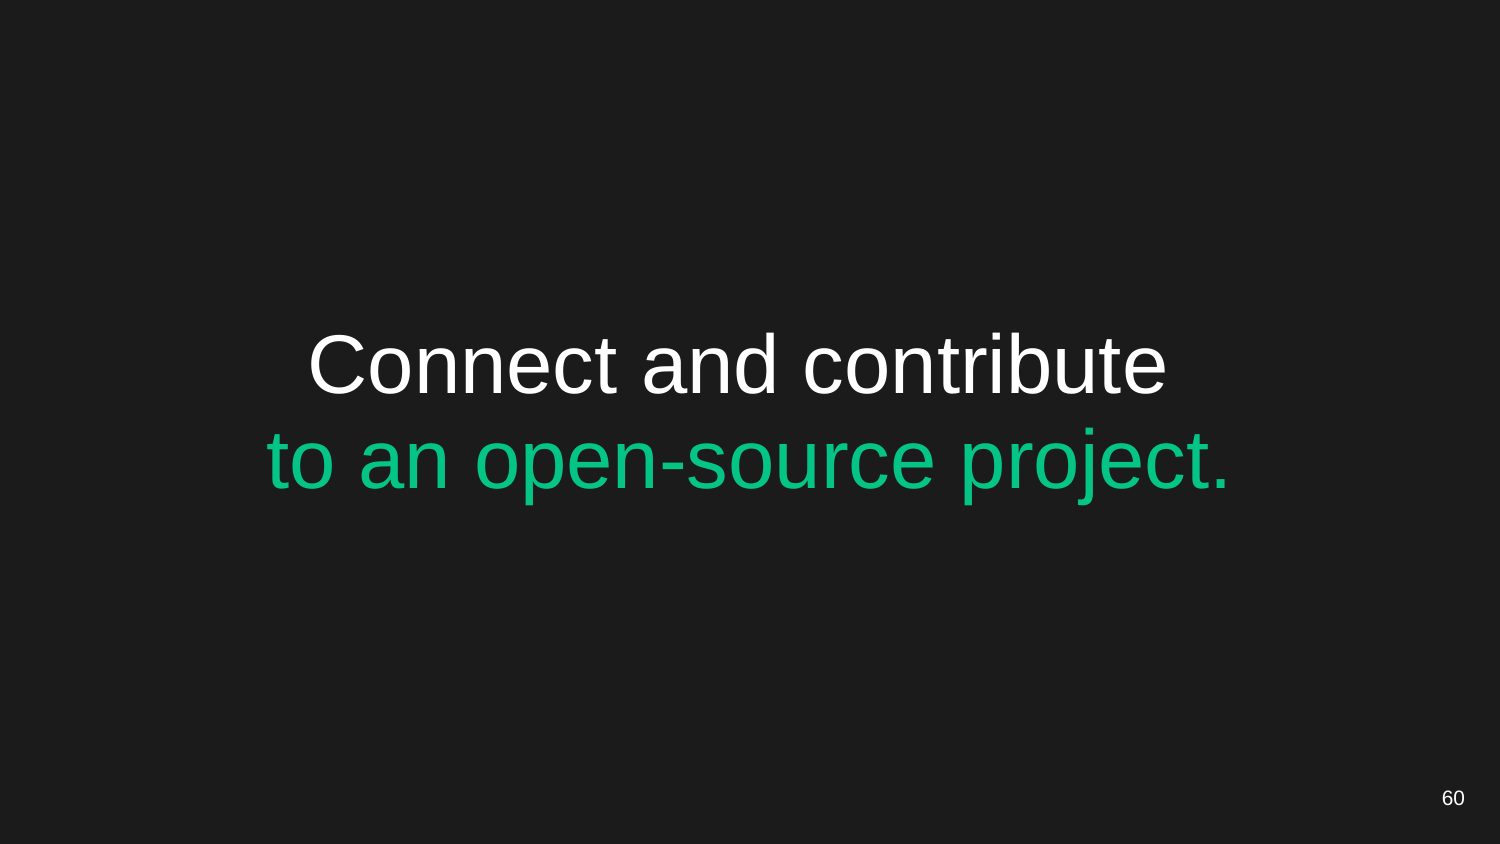

# Connect and contribute to an open-source project.
60